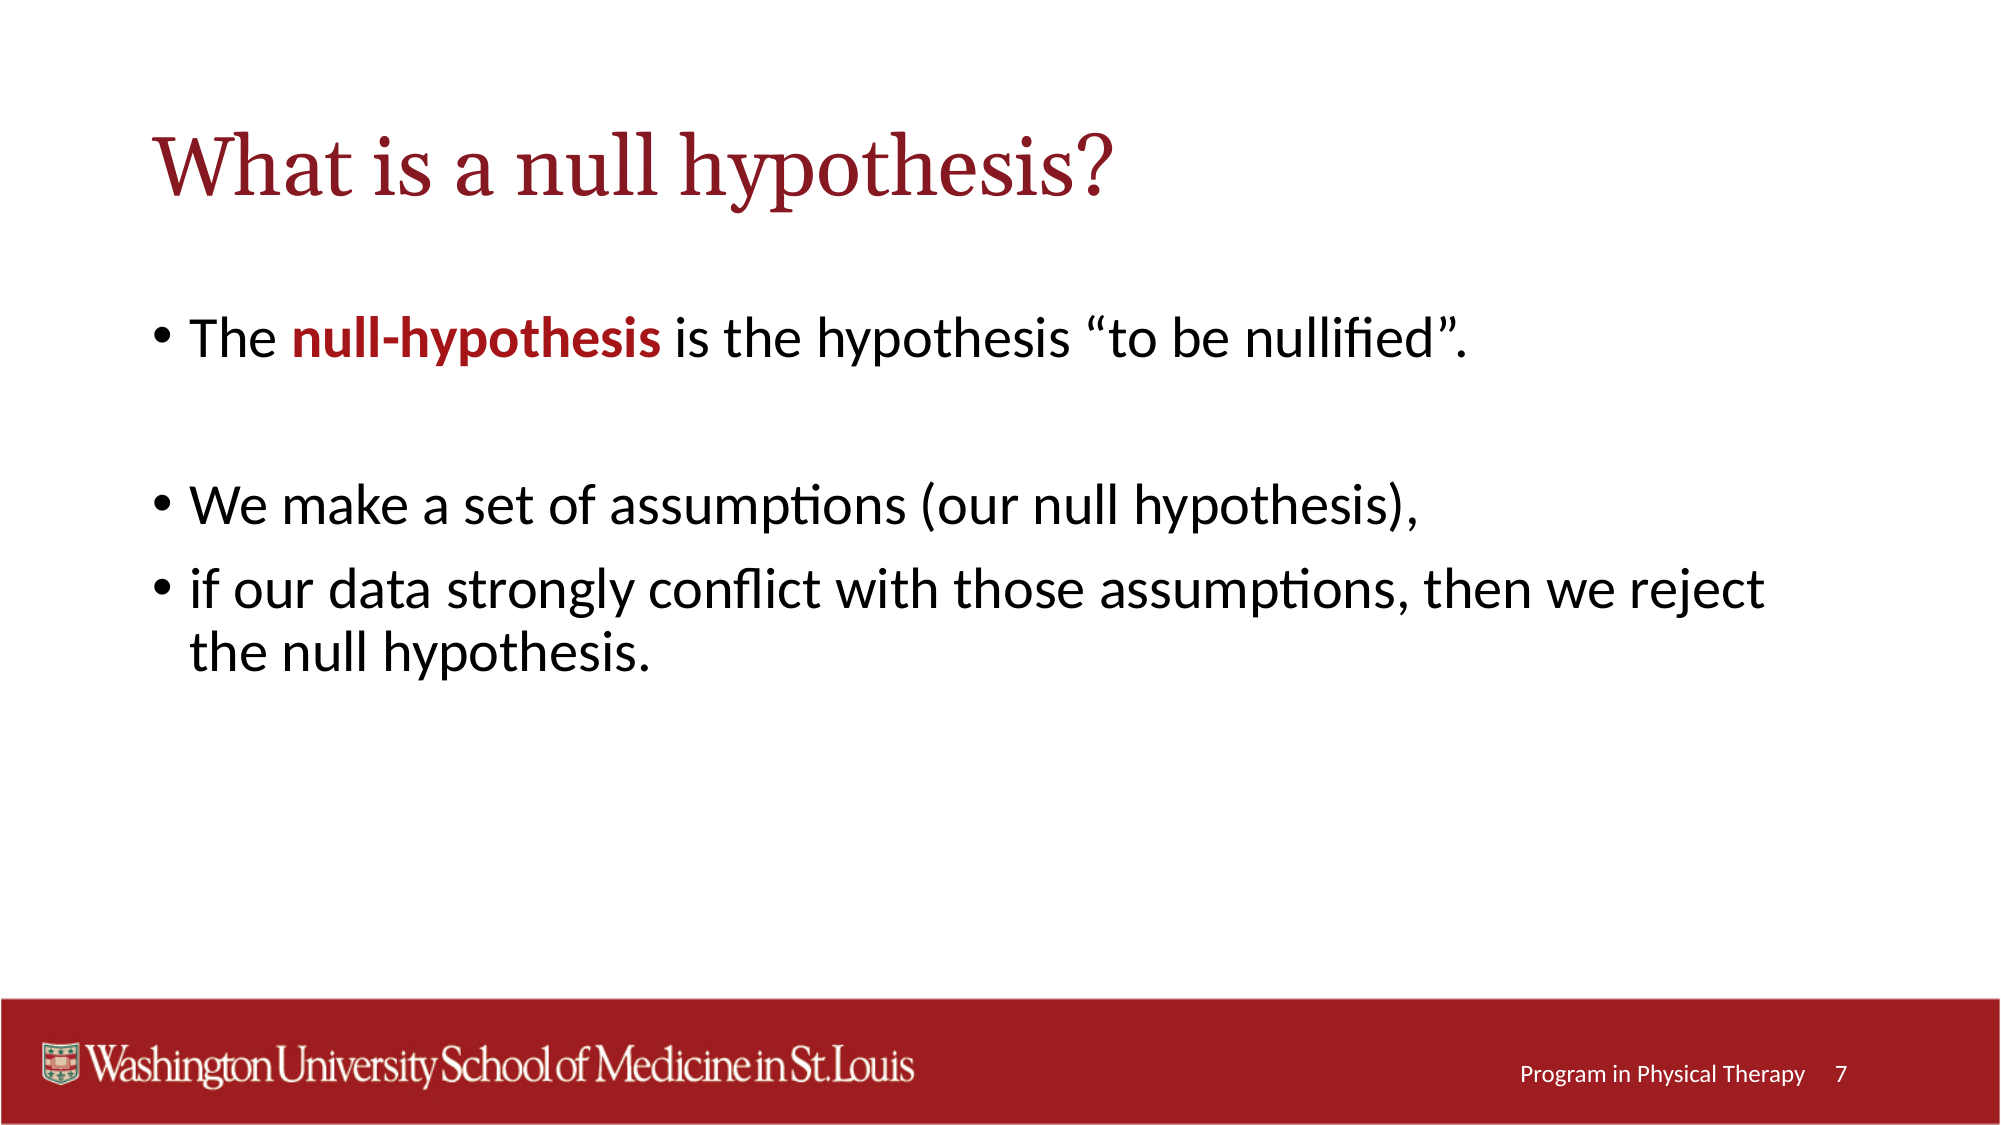

7
# What is a null hypothesis?
The null-hypothesis is the hypothesis “to be nullified”.

We make a set of assumptions (our null hypothesis),
if our data strongly conflict with those assumptions, then we reject the null hypothesis.